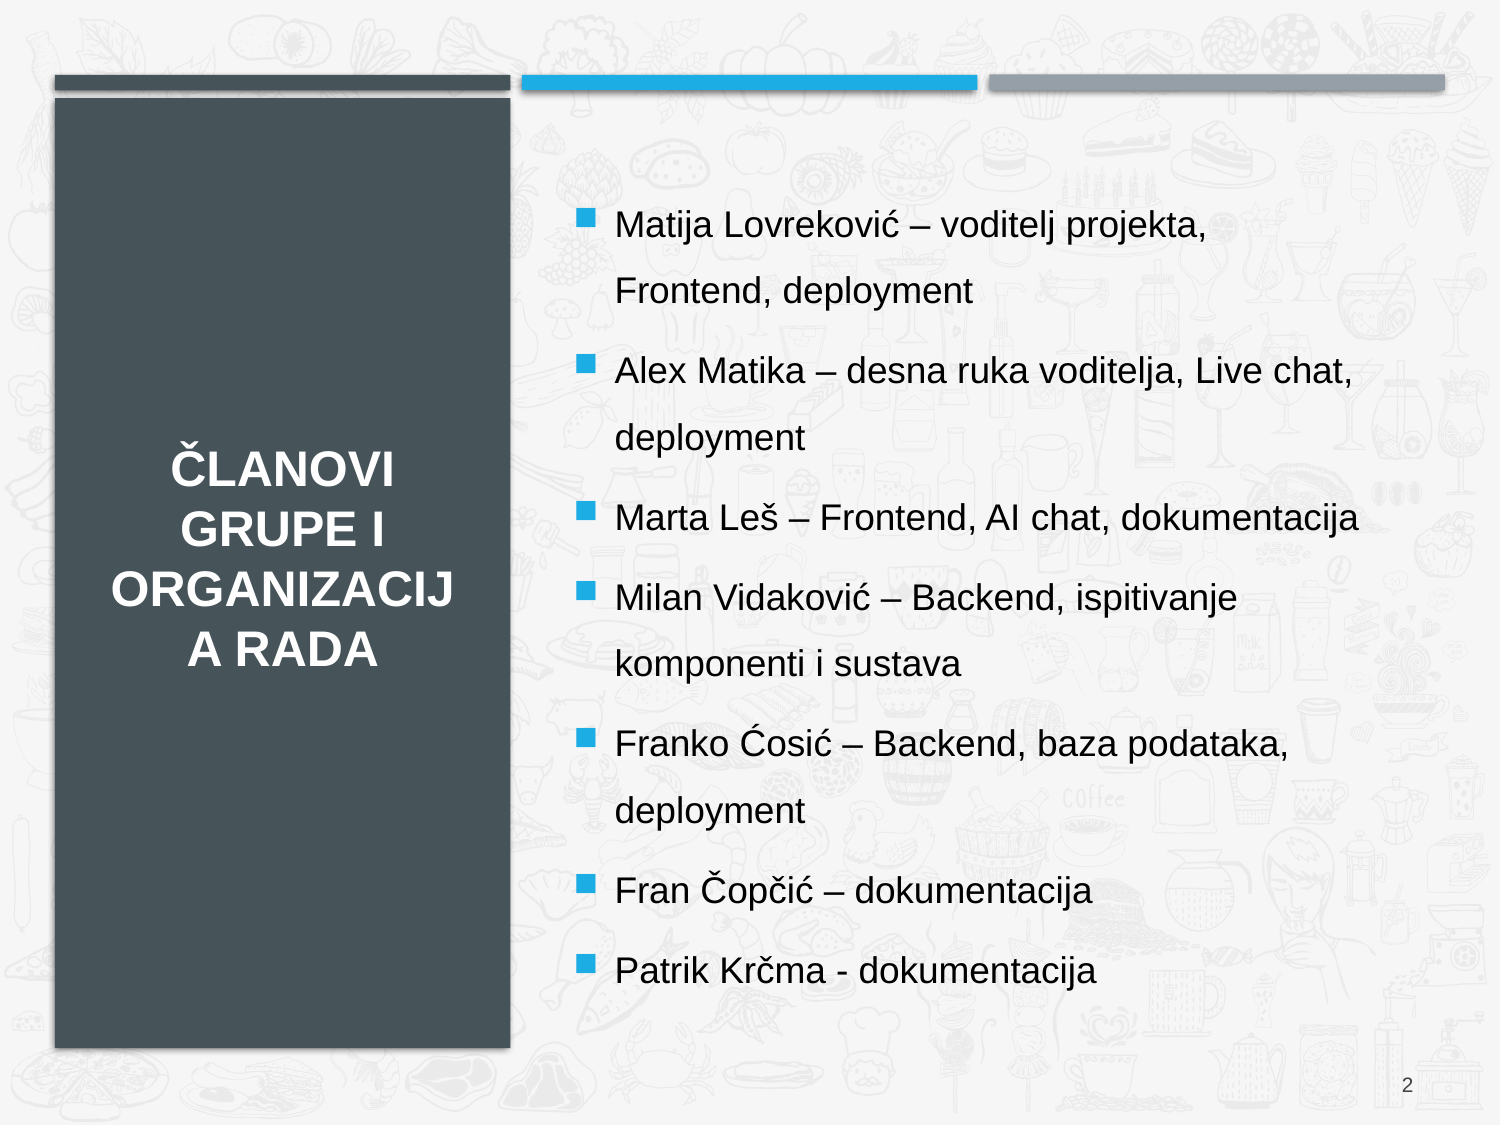

# Članovi grupe i organizacija rada
Matija Lovreković – voditelj projekta, Frontend, deployment
Alex Matika – desna ruka voditelja, Live chat, deployment
Marta Leš – Frontend, AI chat, dokumentacija
Milan Vidaković – Backend, ispitivanje komponenti i sustava
Franko Ćosić – Backend, baza podataka, deployment
Fran Čopčić – dokumentacija
Patrik Krčma - dokumentacija

2